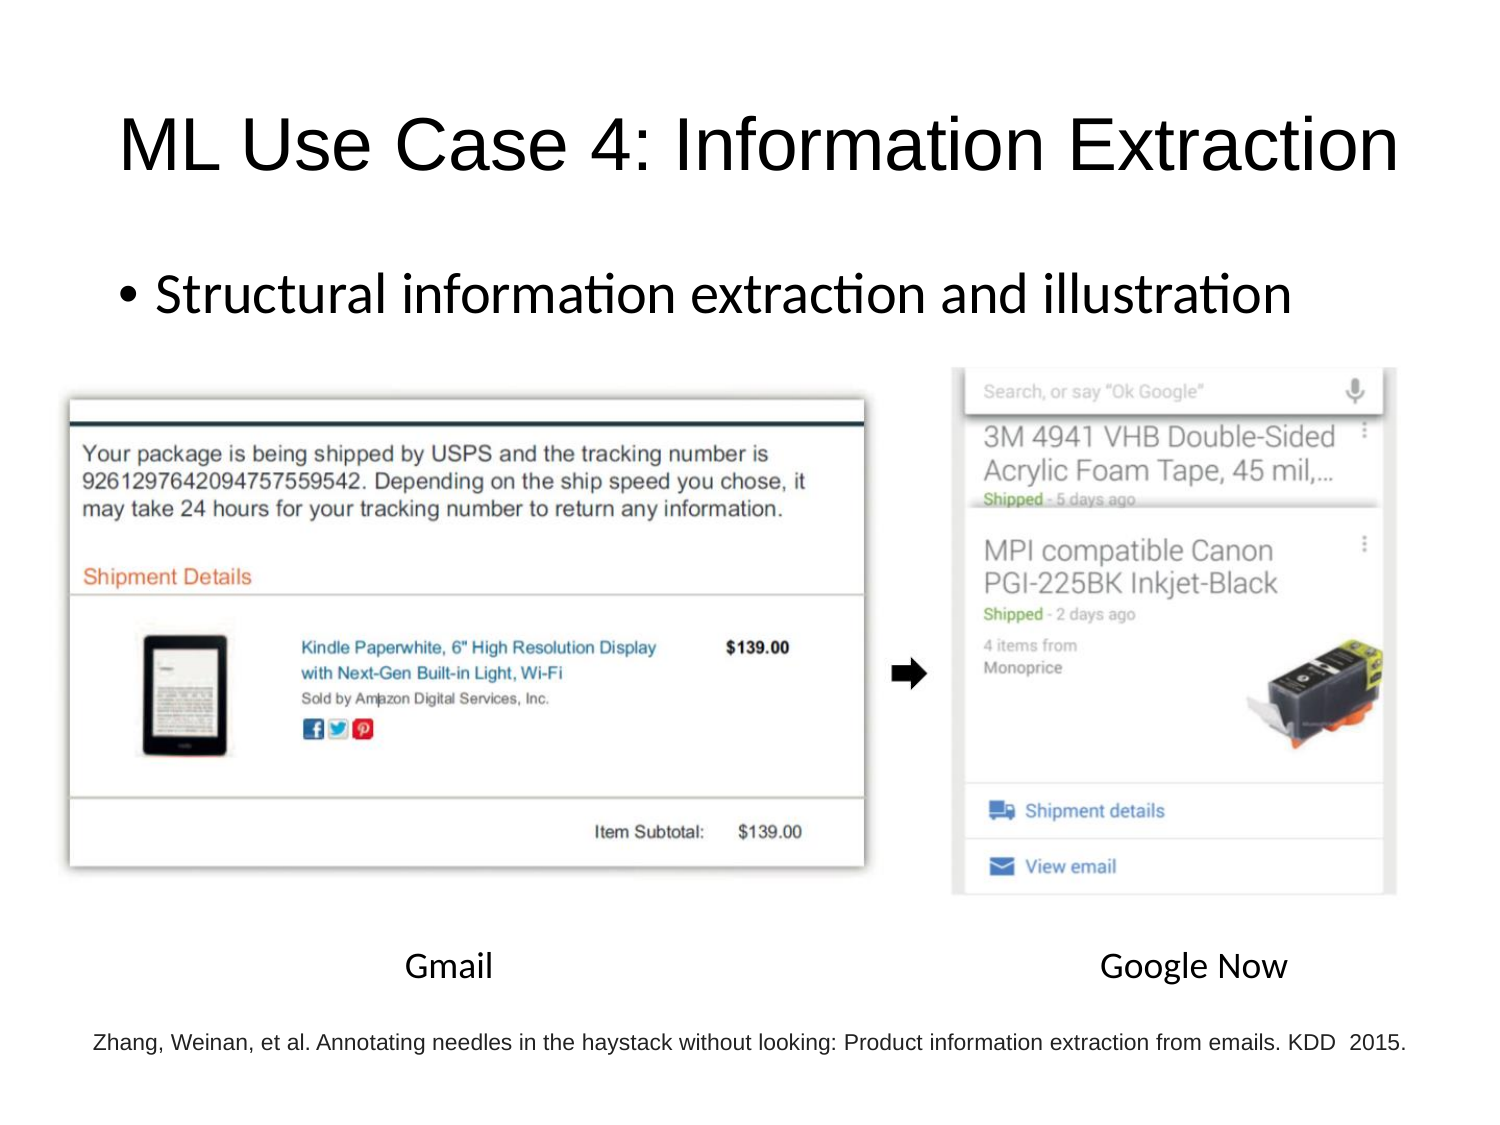

ML Use Case 4: Information Extraction
• Structural information extraction and illustration
Gmail
Google Now
Zhang, Weinan, et al. Annotating needles in the haystack without looking: Product information extraction from emails. KDD 2015.